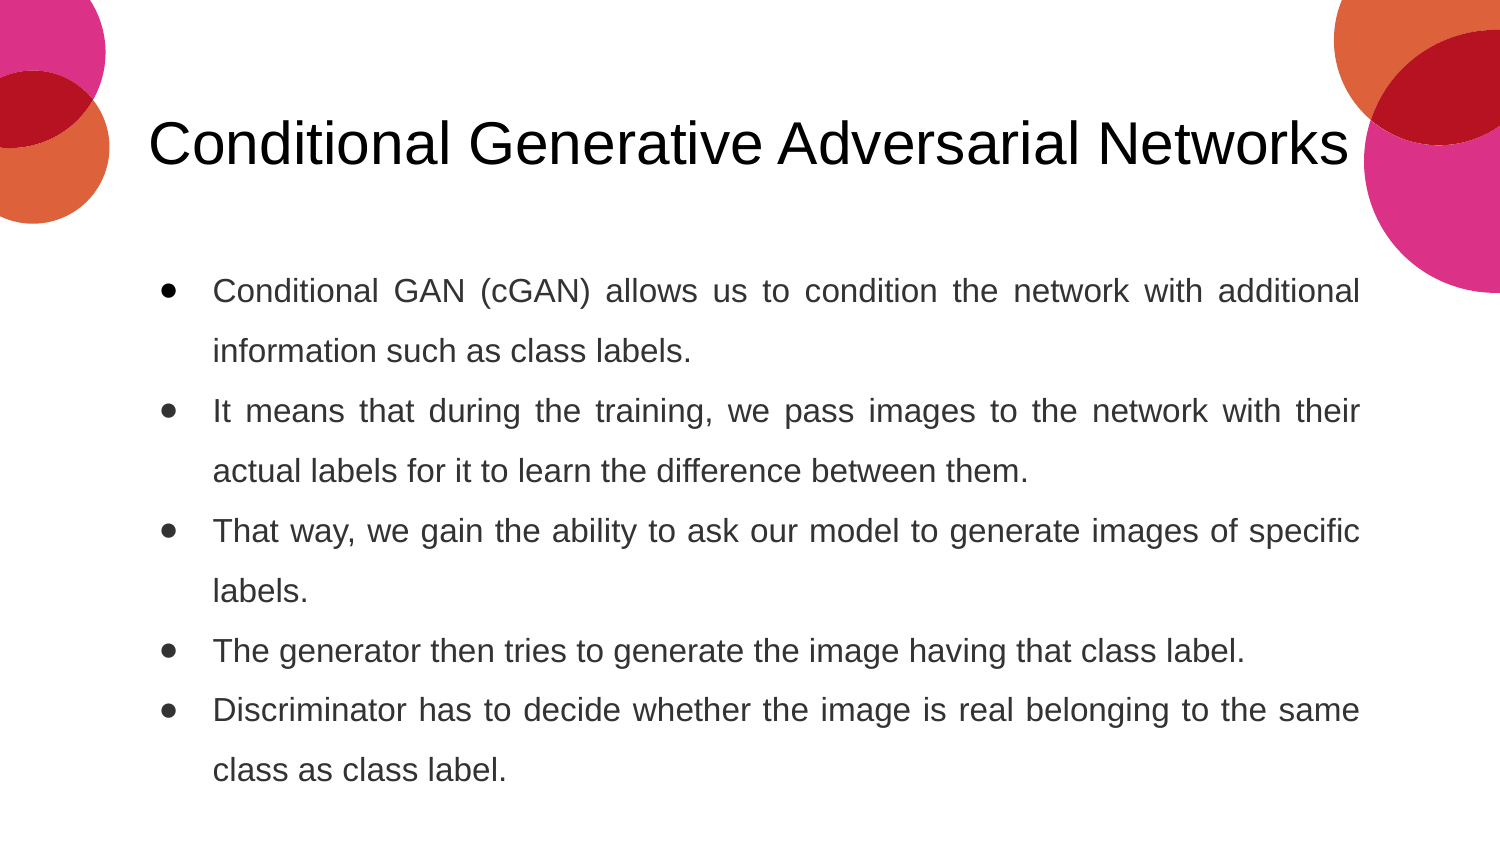

# Conditional Generative Adversarial Networks
Conditional GAN (cGAN) allows us to condition the network with additional information such as class labels.
It means that during the training, we pass images to the network with their actual labels for it to learn the difference between them.
That way, we gain the ability to ask our model to generate images of specific labels.
The generator then tries to generate the image having that class label.
Discriminator has to decide whether the image is real belonging to the same class as class label.